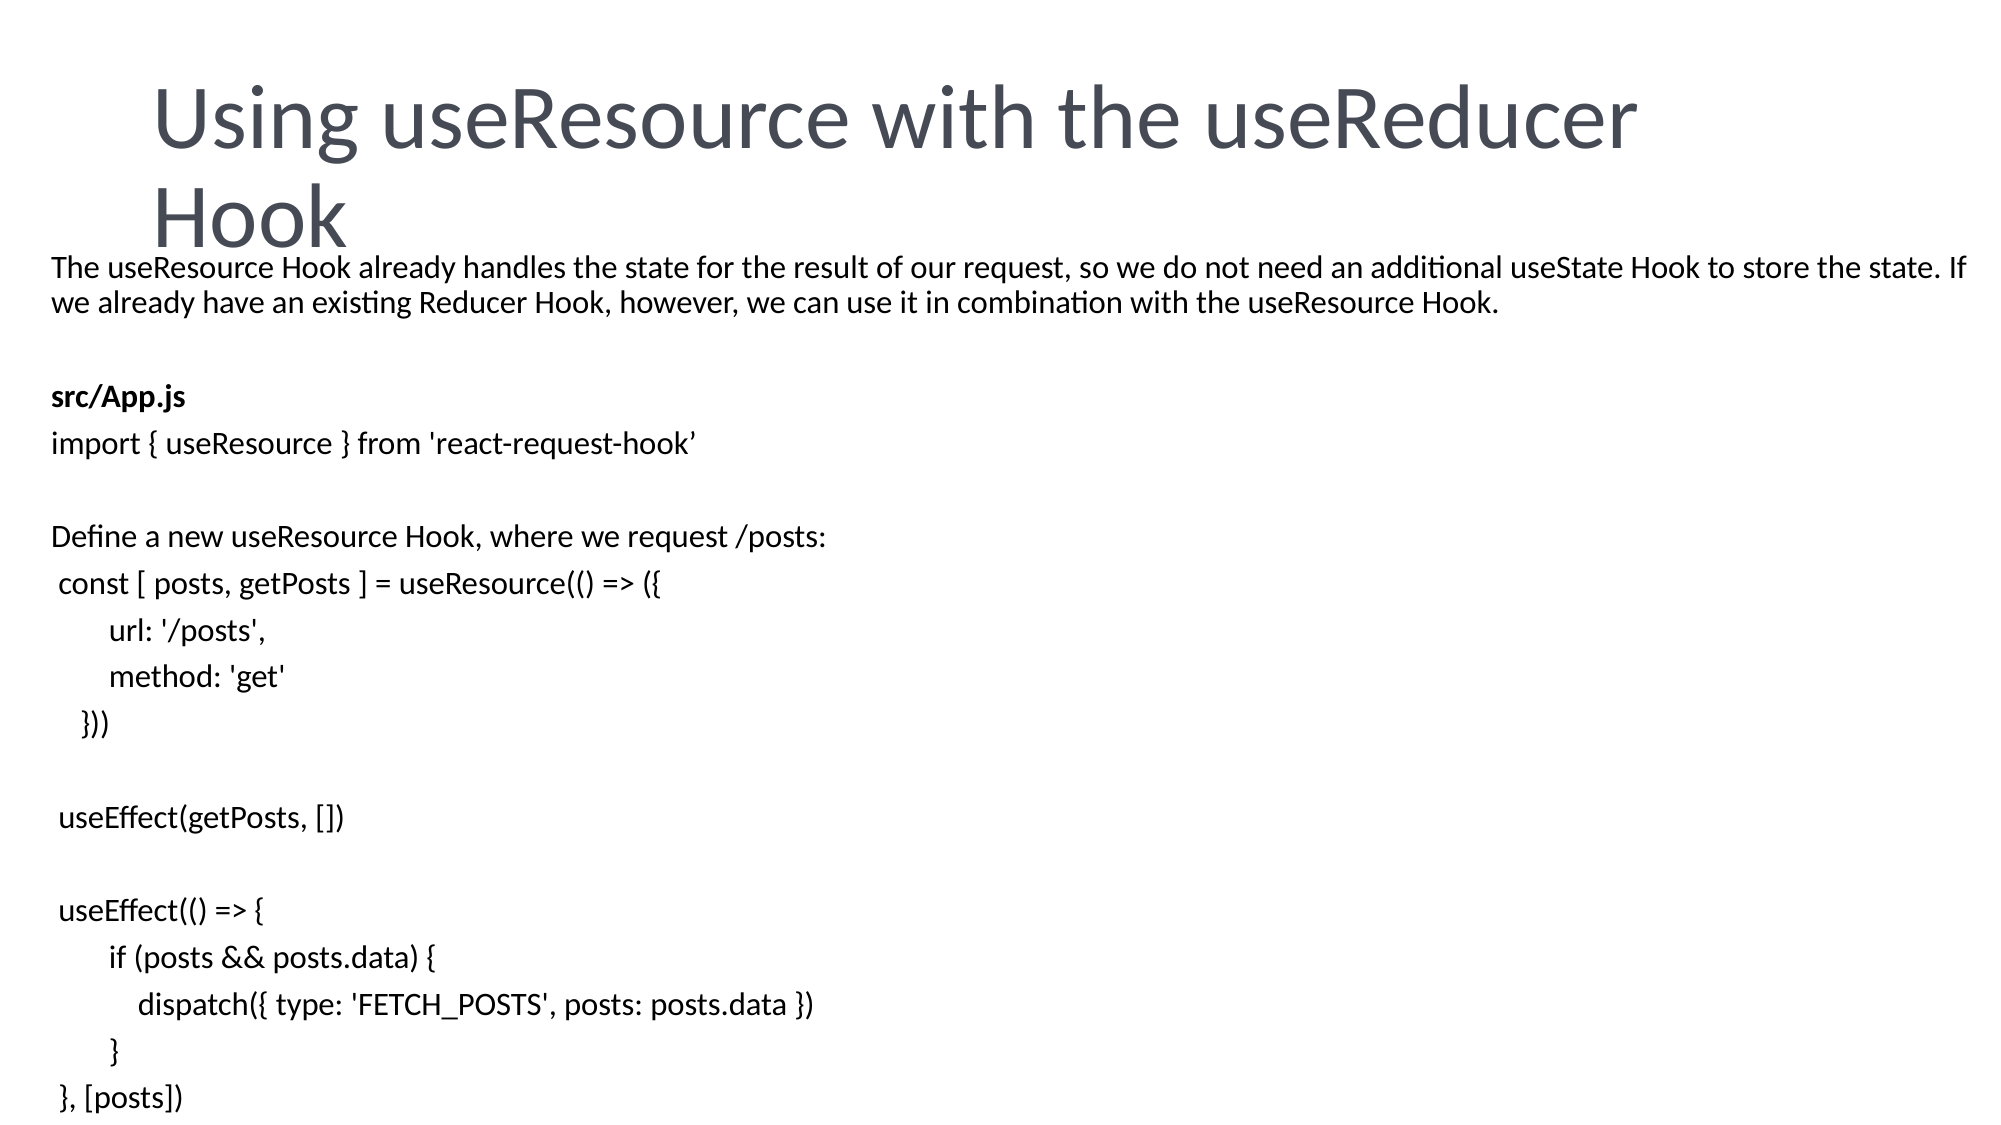

# Using useResource with the useReducer Hook
The useResource Hook already handles the state for the result of our request, so we do not need an additional useState Hook to store the state. If we already have an existing Reducer Hook, however, we can use it in combination with the useResource Hook.

src/App.js
import { useResource } from 'react-request-hook’

Define a new useResource Hook, where we request /posts:
 const [ posts, getPosts ] = useResource(() => ({
        url: '/posts',
        method: 'get'
    }))

 useEffect(getPosts, [])

 useEffect(() => {
        if (posts && posts.data) {
            dispatch({ type: 'FETCH_POSTS', posts: posts.data })
        }
 }, [posts])